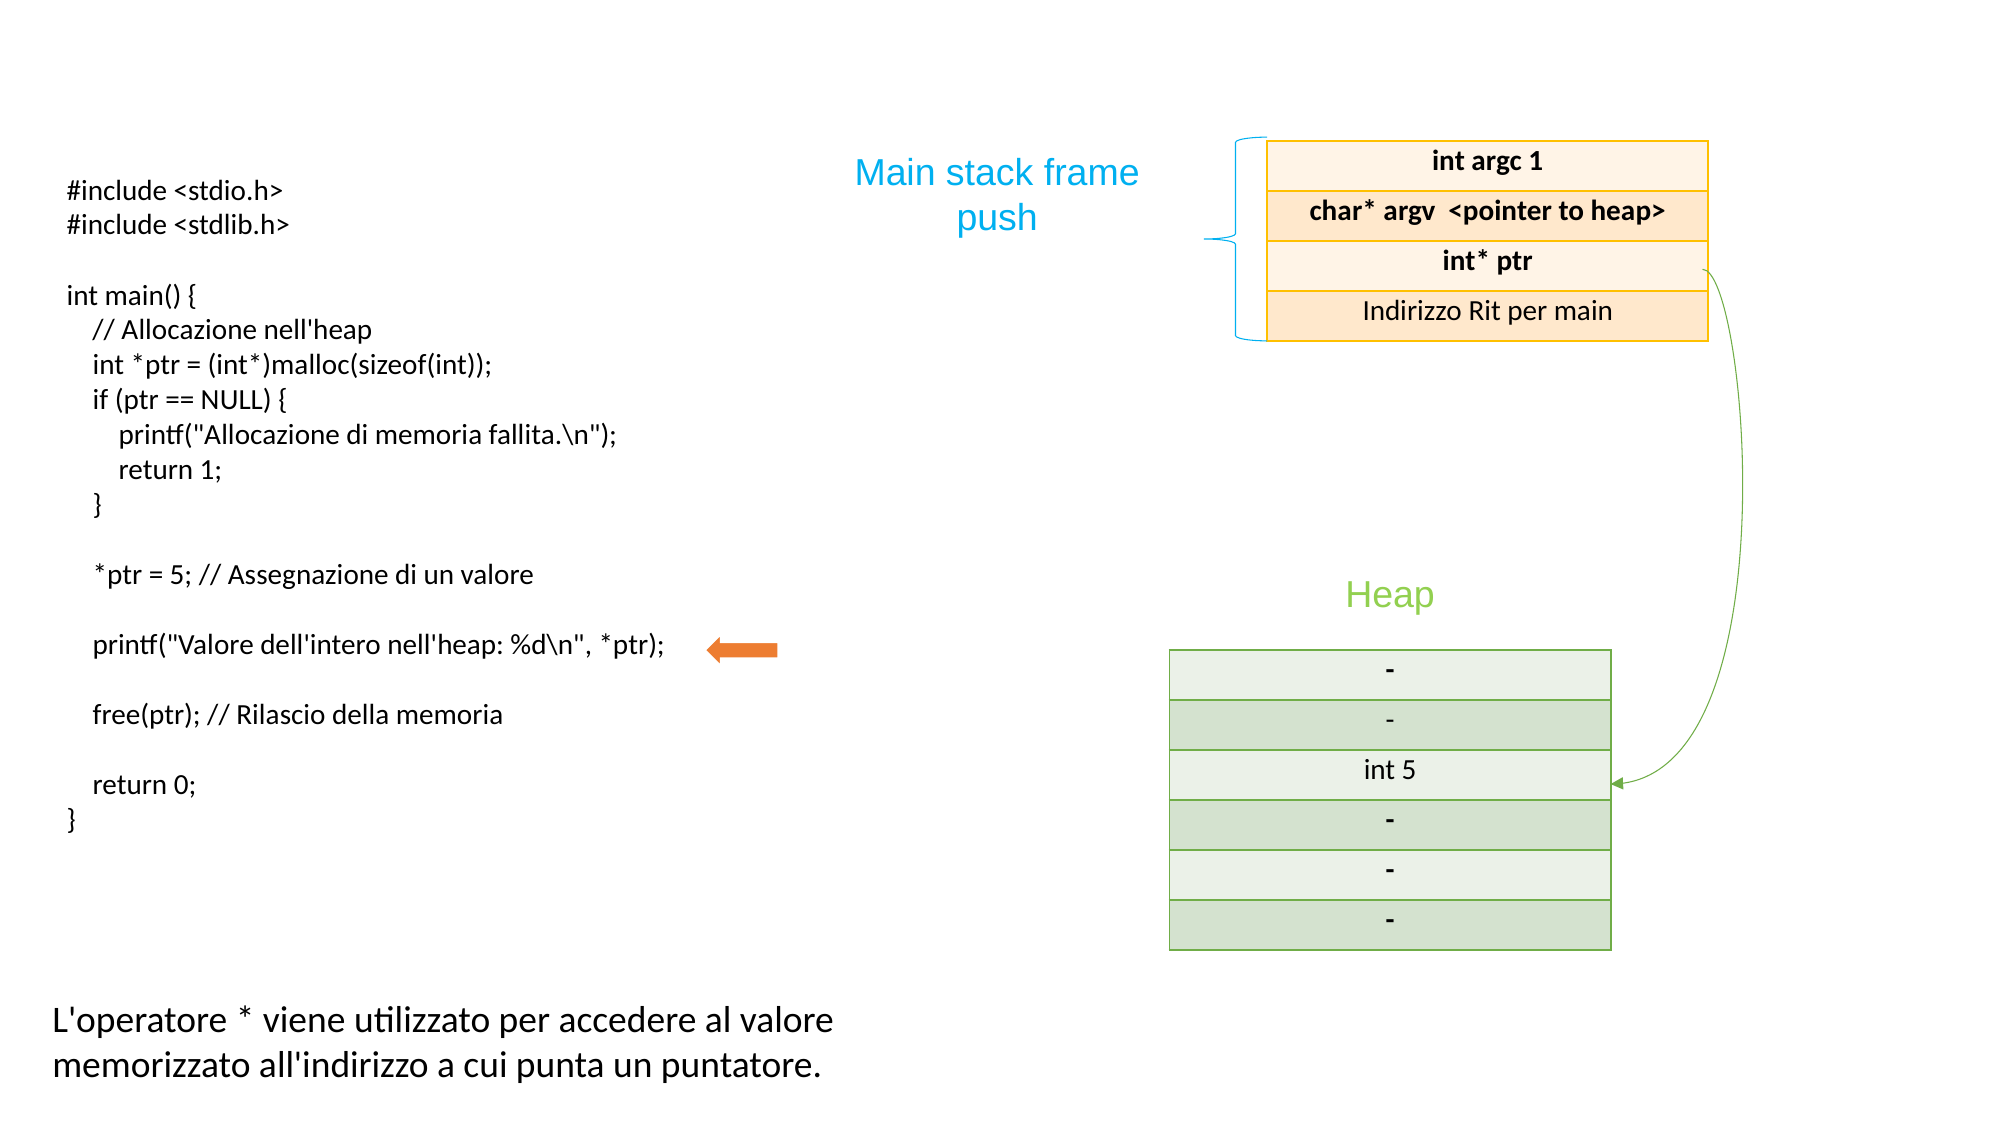

Main stack frame push
| int argc 1 |
| --- |
| char\* argv <pointer to heap> |
| int\* ptr |
| Indirizzo Rit per main |
#include <stdio.h>
#include <stdlib.h>
int main() {
    // Allocazione nell'heap
    int *ptr = (int*)malloc(sizeof(int));
    if (ptr == NULL) {
        printf("Allocazione di memoria fallita.\n");
        return 1;
    }
    *ptr = 5; // Assegnazione di un valore
    printf("Valore dell'intero nell'heap: %d\n", *ptr);
    free(ptr); // Rilascio della memoria
    return 0;
}

Heap

| - |
| --- |
| - |
| int 5 |
| - |
| - |
| - |
L'operatore * viene utilizzato per accedere al valore memorizzato all'indirizzo a cui punta un puntatore.